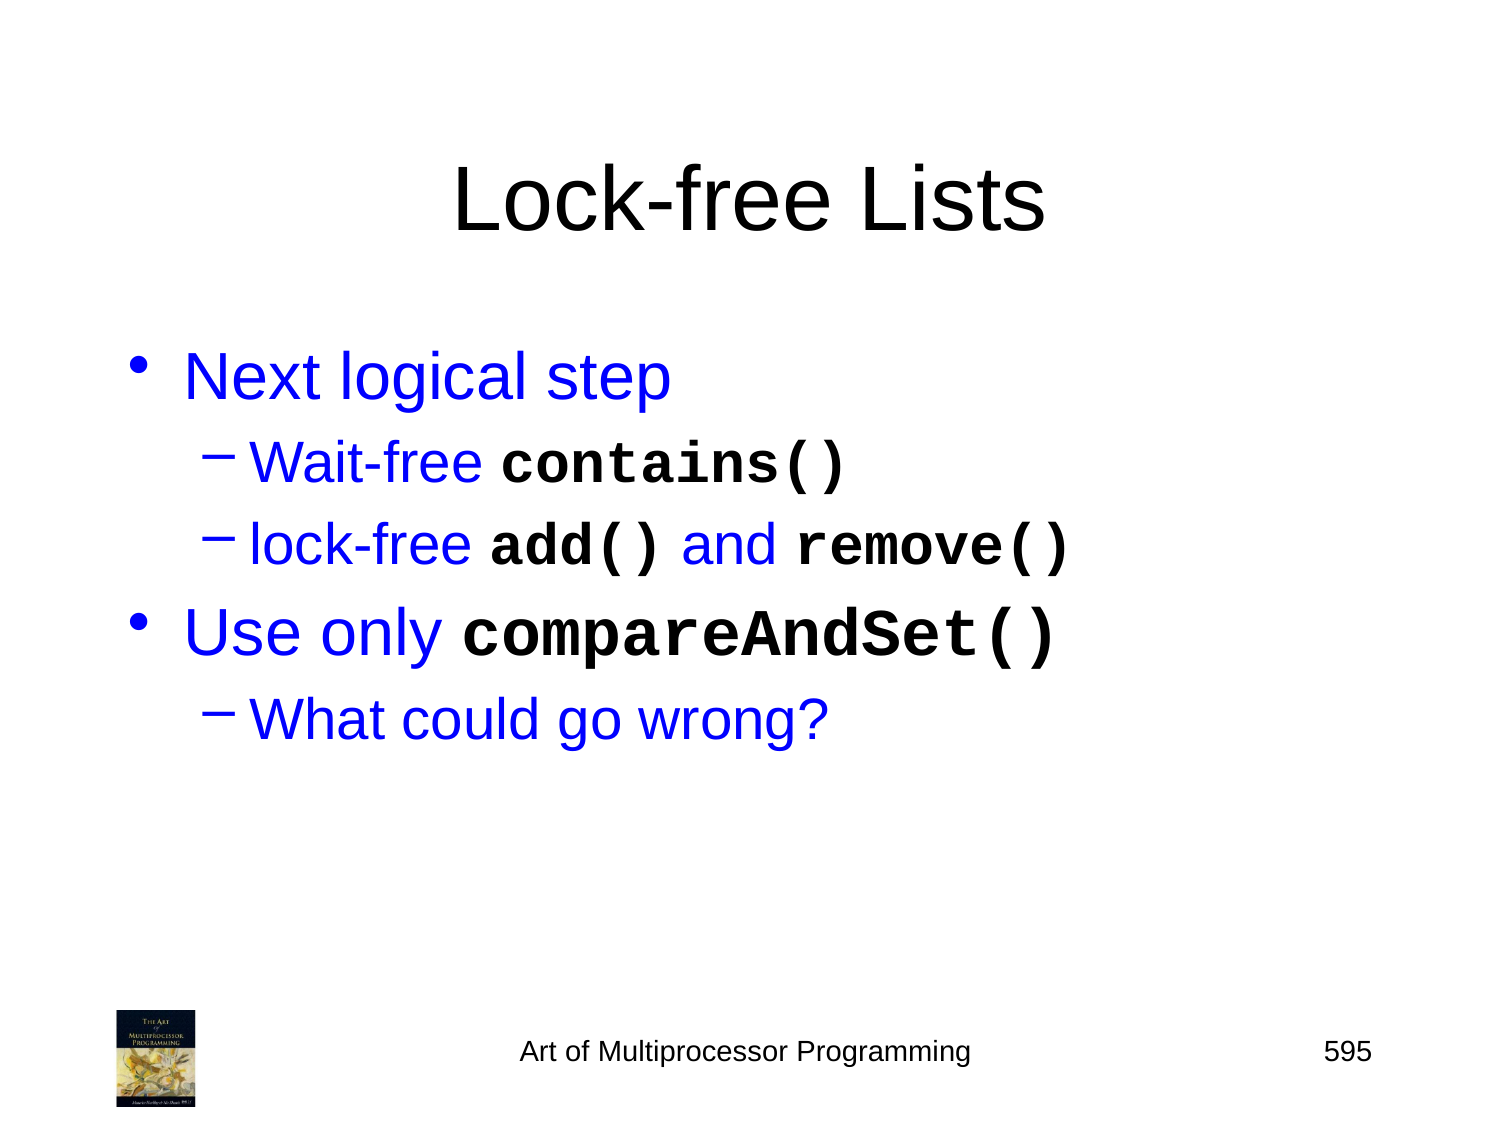

# Lock-free Lists
Next logical step
Wait-free contains()
lock-free add() and remove()
Use only compareAndSet()
What could go wrong?
Art of Multiprocessor Programming
595